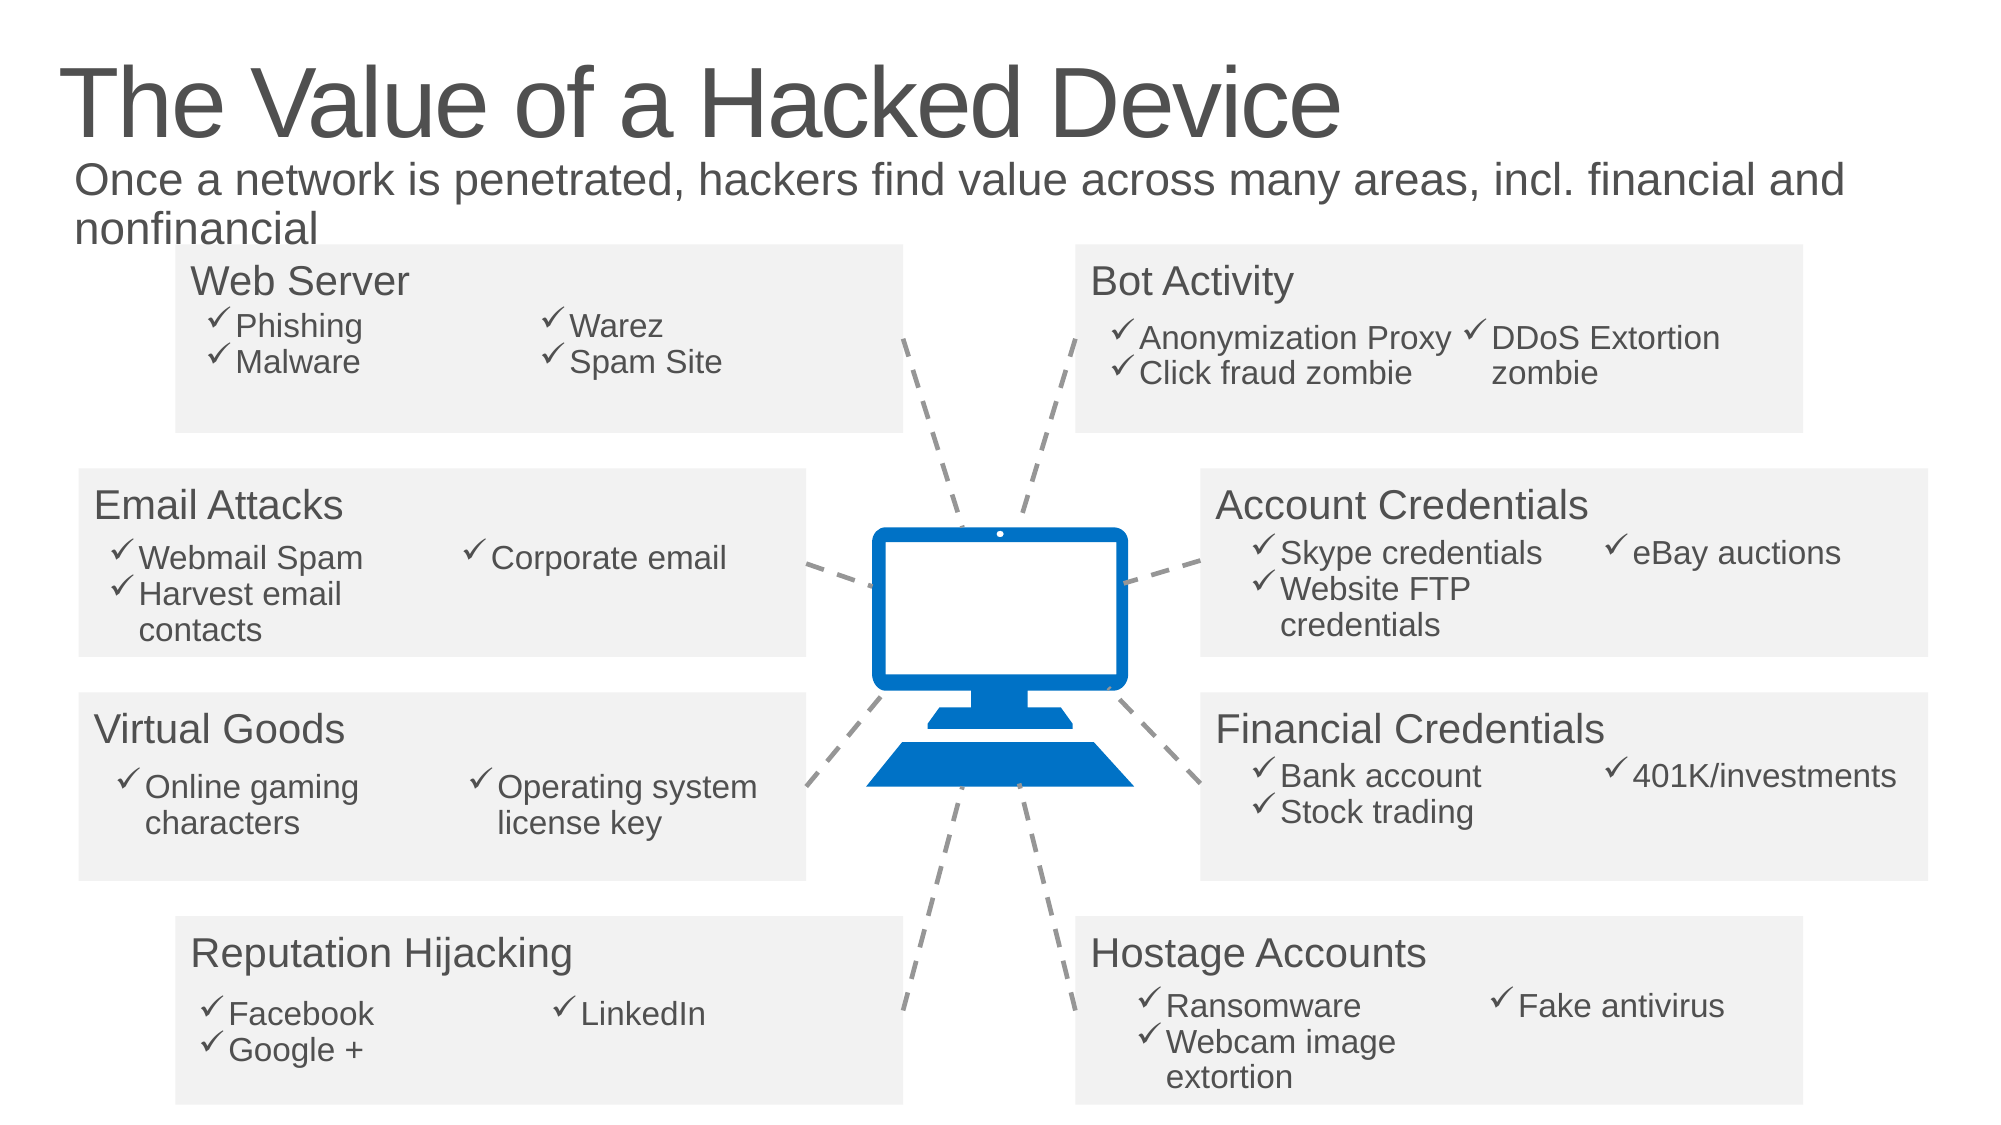

The Value of a Hacked Device
Once a network is penetrated, hackers find value across many areas, incl. financial and nonfinancial
Web Server
Bot Activity

Phishing
Malware

Warez
Spam Site

Anonymization Proxy
Click fraud zombie

DDoS Extortion zombie

Email Attacks
Account Credentials
Skype credentials
Website FTP credentials

eBay auctions

Webmail Spam
Harvest email contacts

Corporate email

Virtual Goods
Financial Credentials
Bank account
Stock trading

401K/investments

Online gaming characters

Operating system license key

Reputation Hijacking
Hostage Accounts
Ransomware
Webcam image extortion

Fake antivirus

Facebook
Google +

LinkedIn